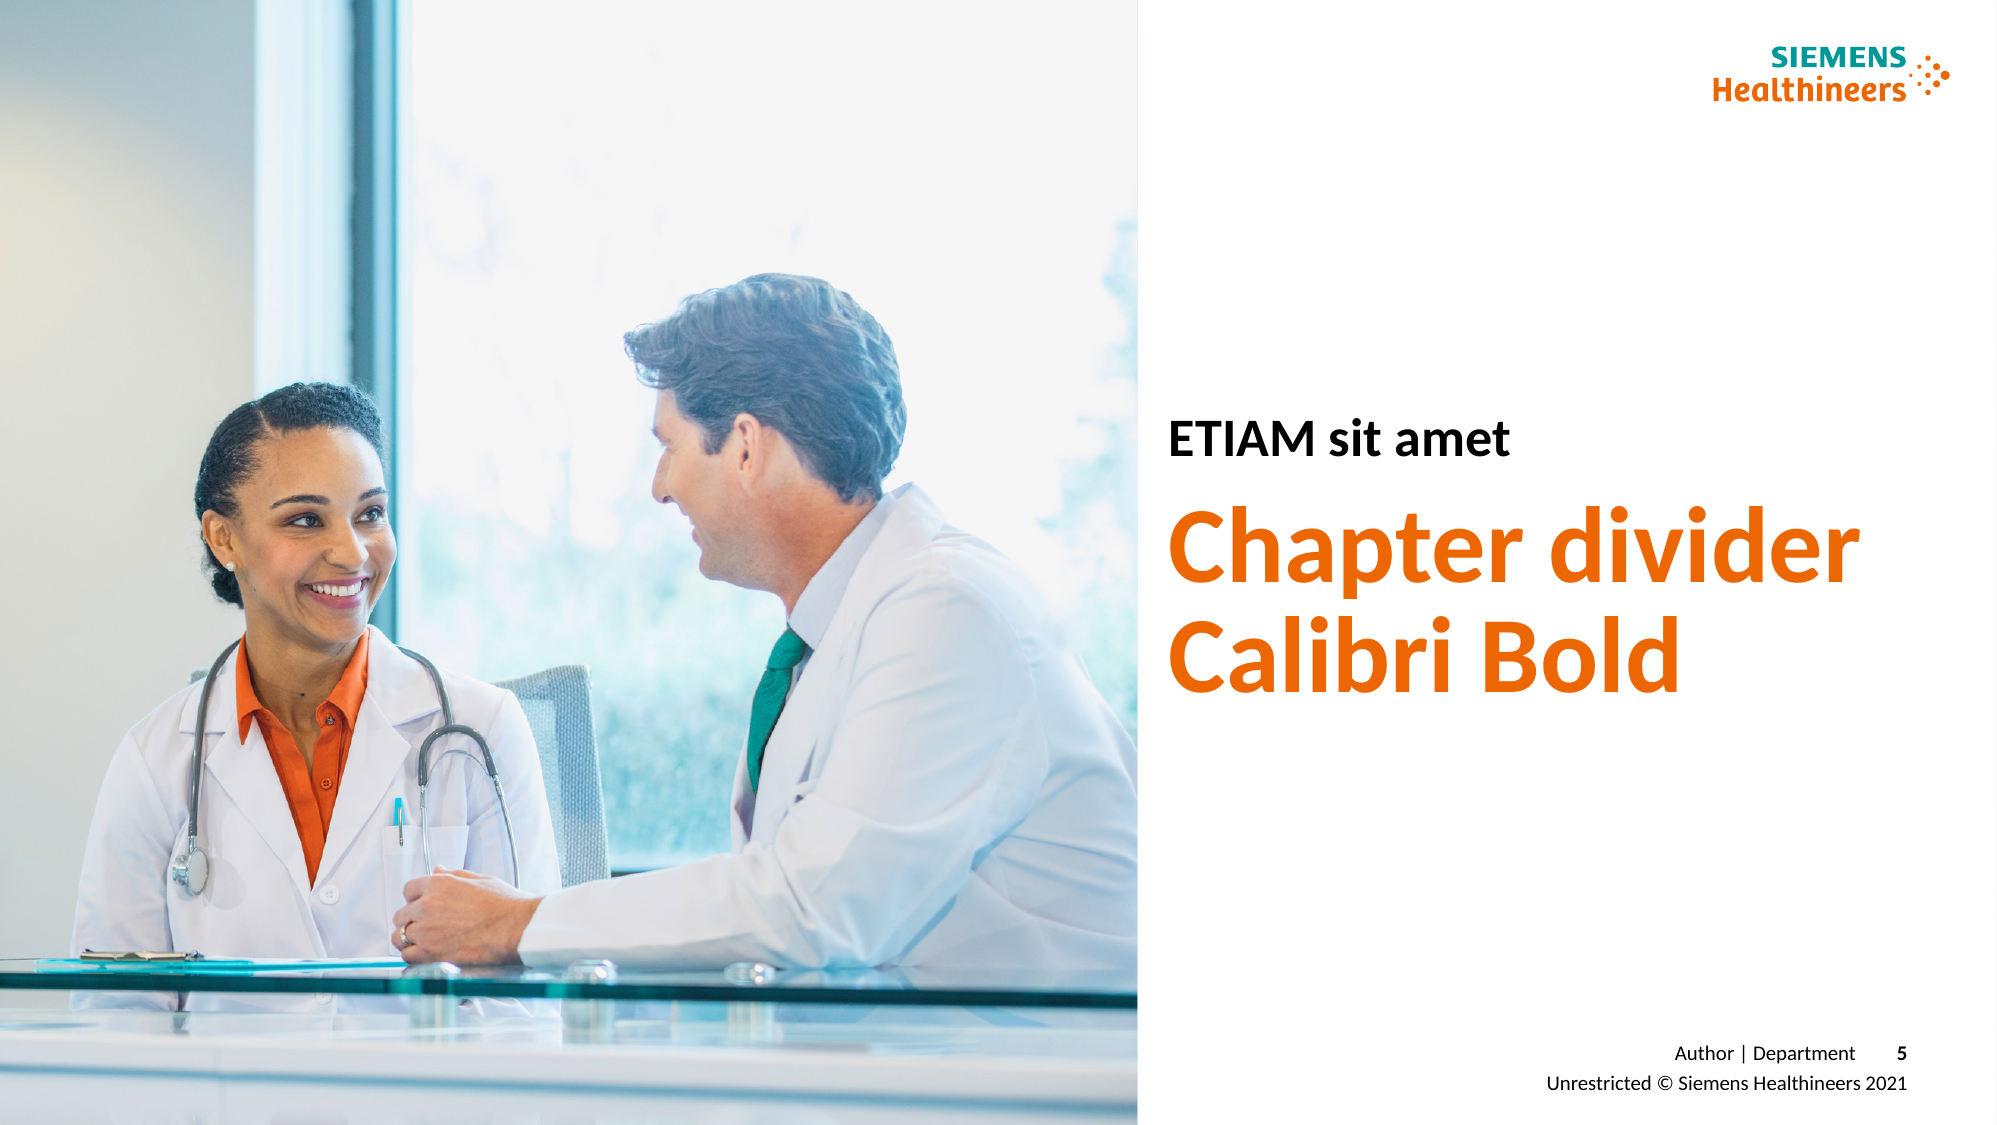

# ETIAM sit amet
Chapter divider Calibri Bold
Author | Department